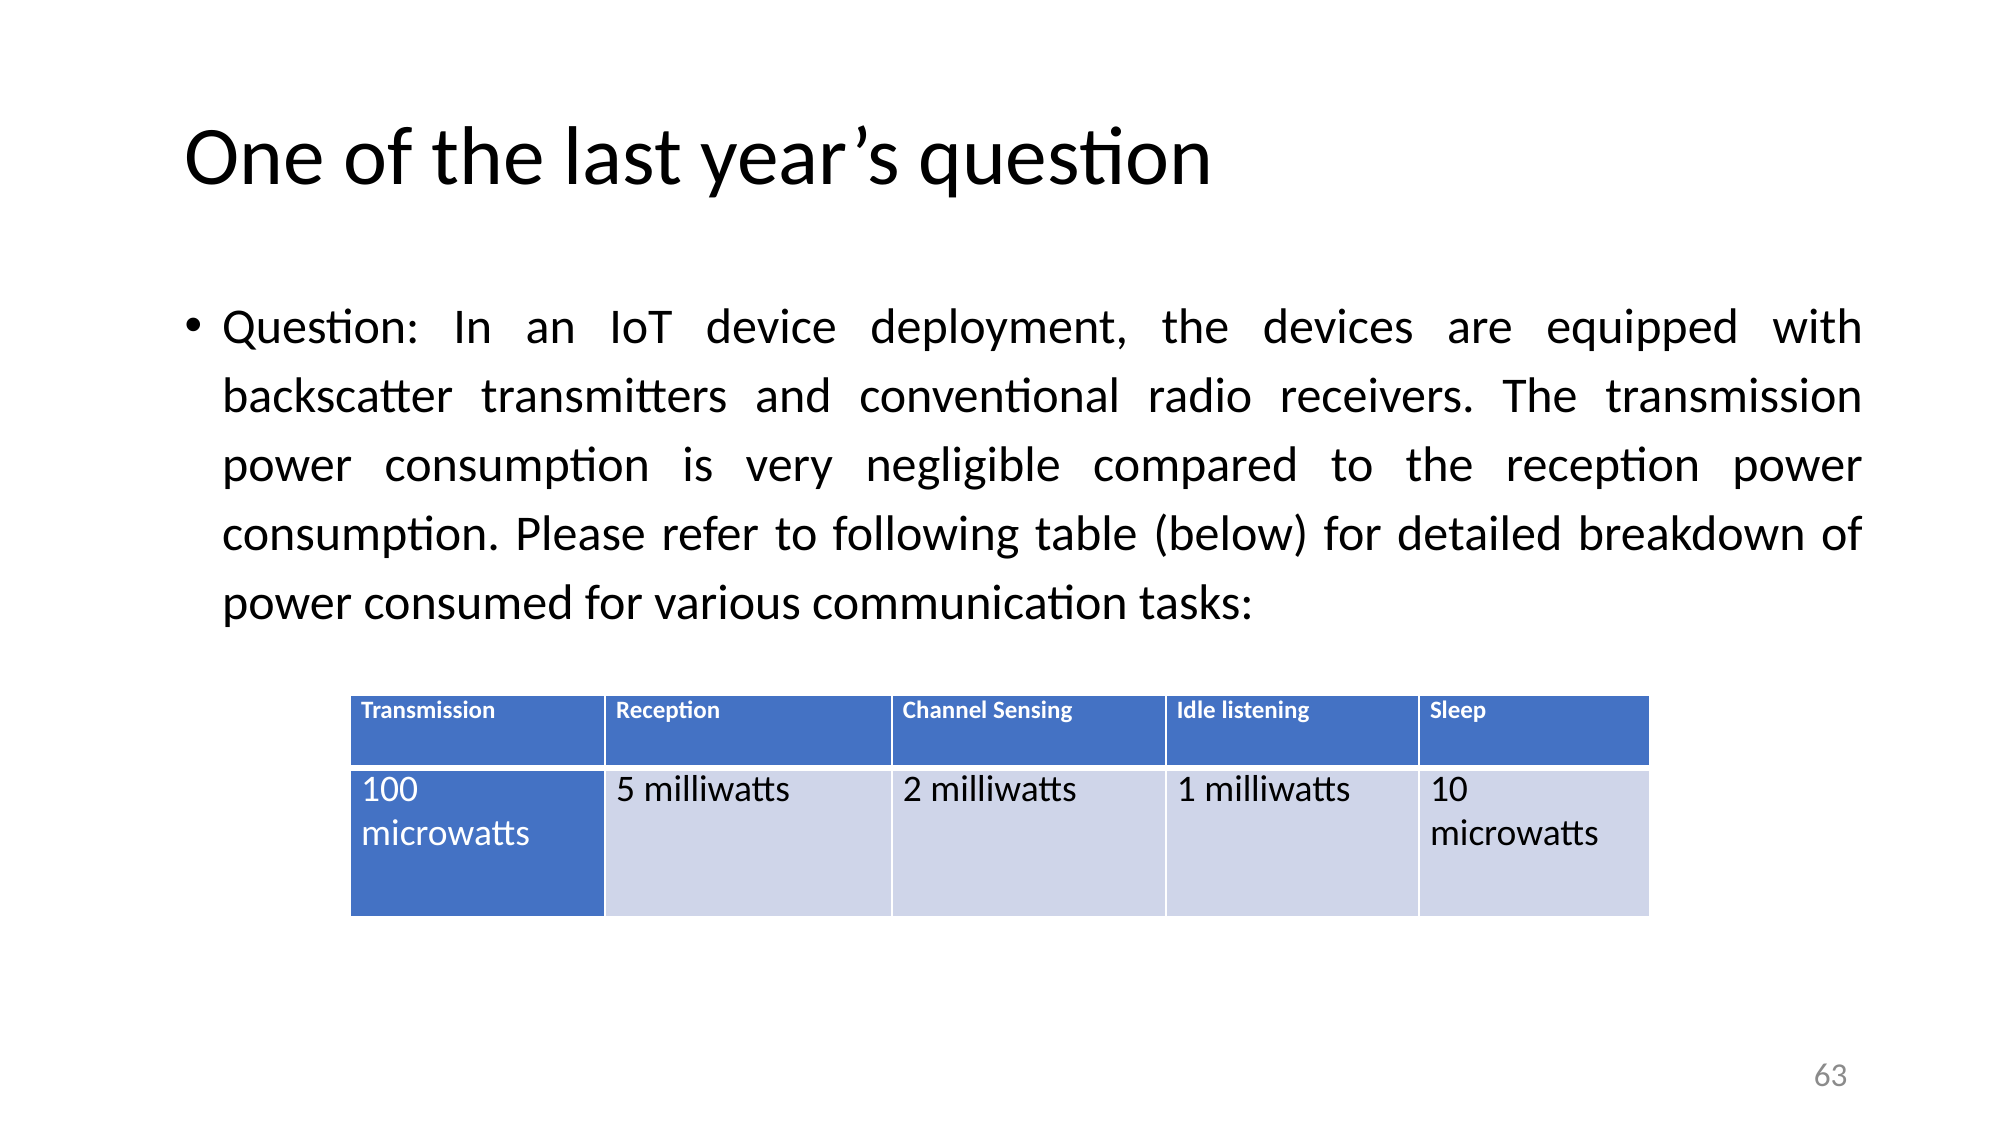

# One of the last year’s question
Question: In an IoT device deployment, the devices are equipped with backscatter transmitters and conventional radio receivers. The transmission power consumption is very negligible compared to the reception power consumption. Please refer to following table (below) for detailed breakdown of power consumed for various communication tasks:

| Transmission | Reception | Channel Sensing | Idle listening | Sleep |
| --- | --- | --- | --- | --- |
| 100 microwatts | 5 milliwatts | 2 milliwatts | 1 milliwatts | 10 microwatts |
63